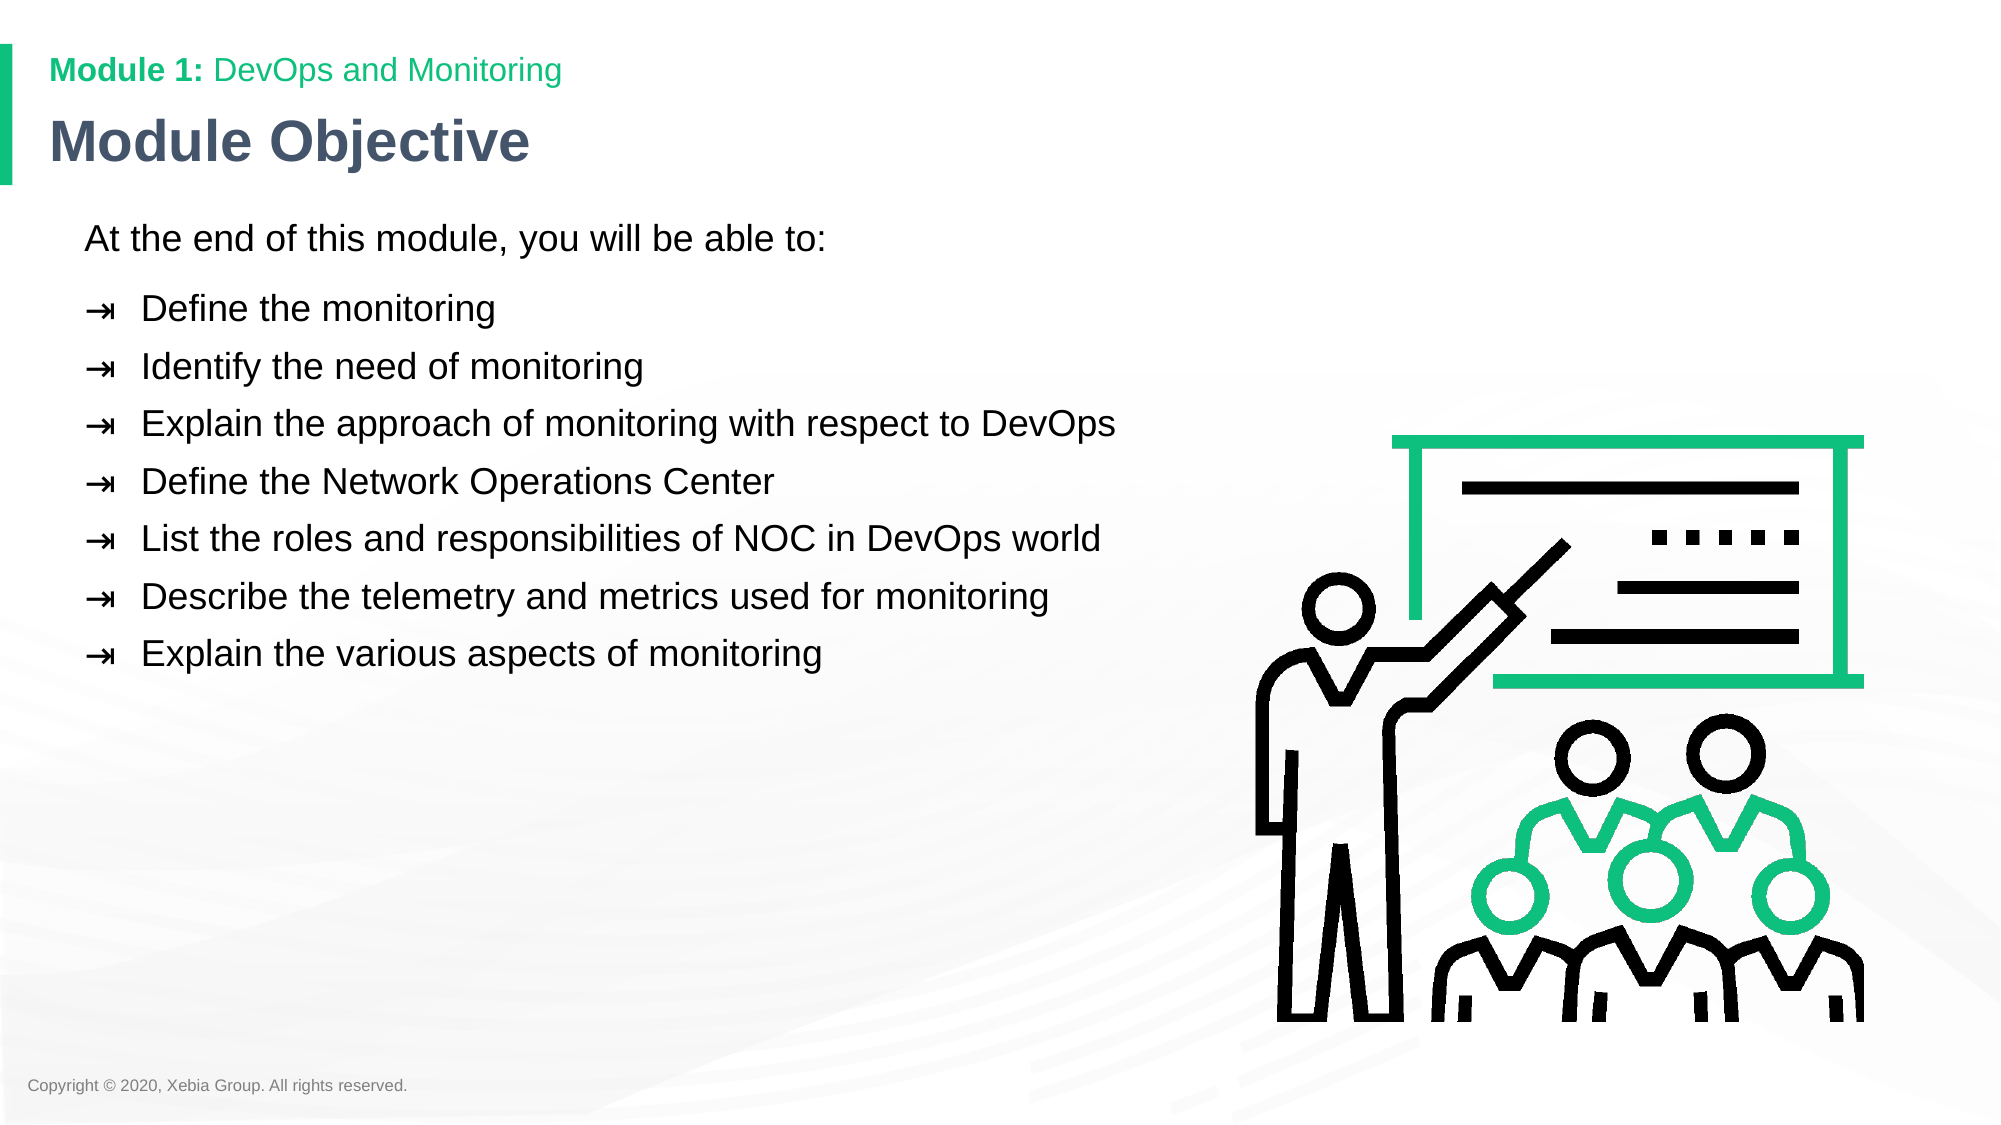

# Module Objective
At the end of this module, you will be able to:
Define the monitoring
Identify the need of monitoring
Explain the approach of monitoring with respect to DevOps
Define the Network Operations Center
List the roles and responsibilities of NOC in DevOps world
Describe the telemetry and metrics used for monitoring
Explain the various aspects of monitoring